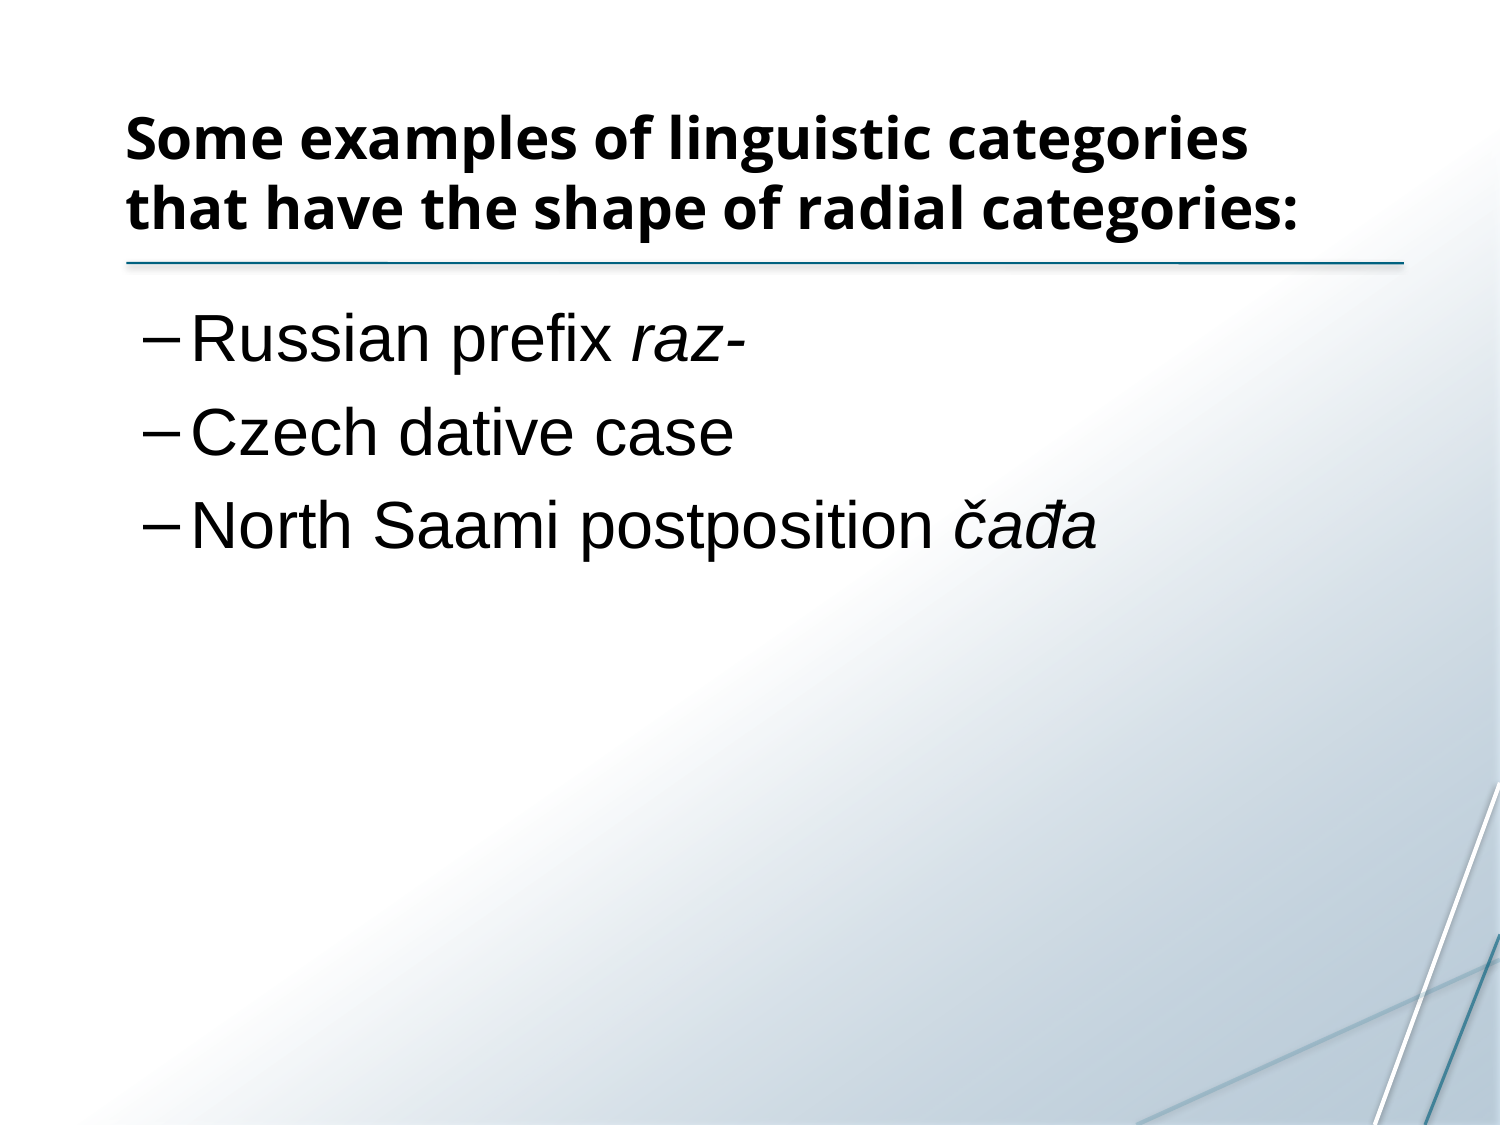

# Some examples of linguistic categories that have the shape of radial categories:
Russian prefix raz-
Czech dative case
North Saami postposition čađa